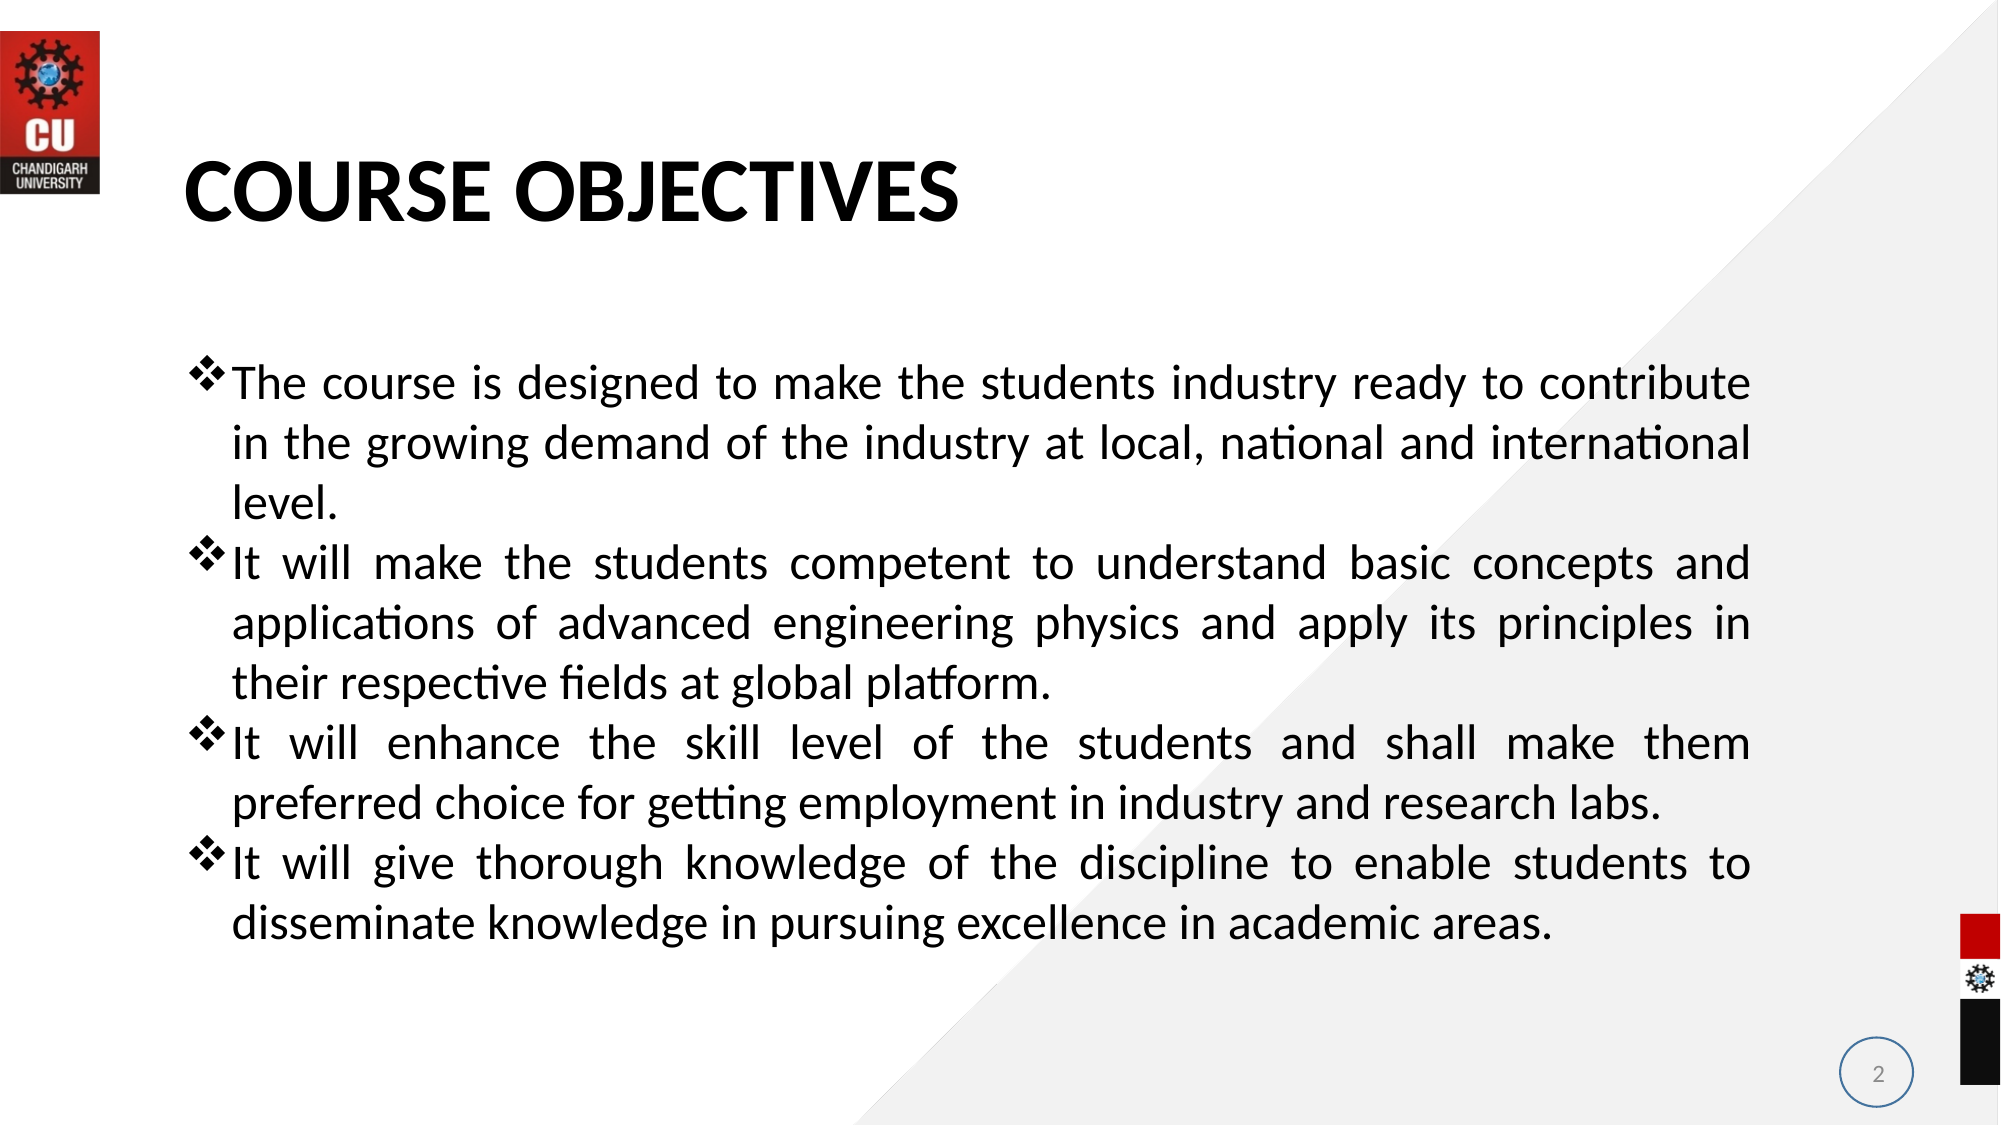

COURSE OBJECTIVES

The course is designed to make the students industry ready to contribute in the growing demand of the industry at local, national and international level.
It will make the students competent to understand basic concepts and applications of advanced engineering physics and apply its principles in their respective fields at global platform.
It will enhance the skill level of the students and shall make them preferred choice for getting employment in industry and research labs.
It will give thorough knowledge of the discipline to enable students to disseminate knowledge in pursuing excellence in academic areas.
#

2